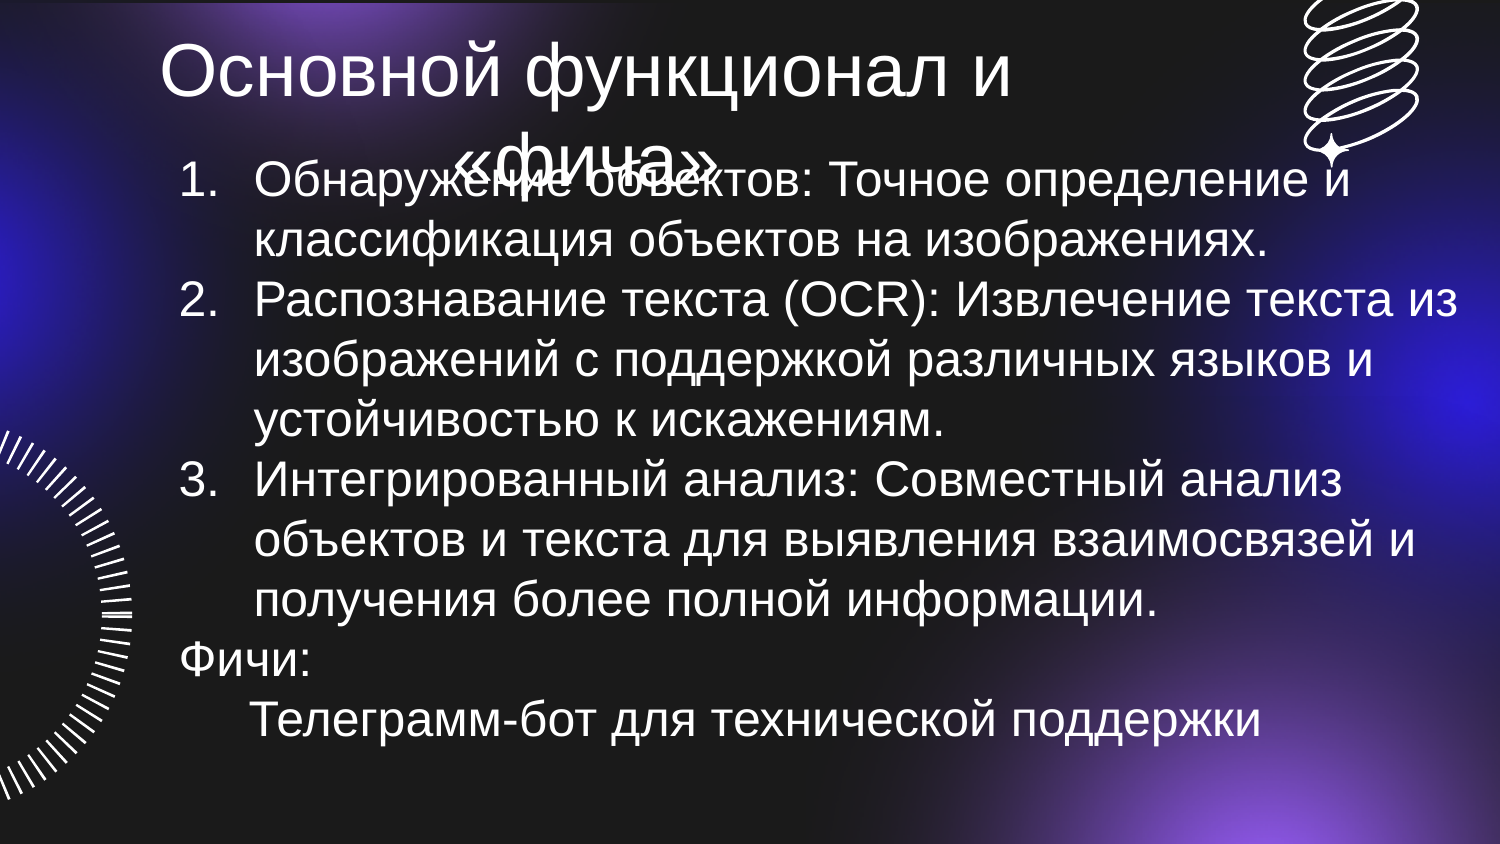

Основной функционал и «фича»
Обнаружение объектов: Точное определение и классификация объектов на изображениях.
Распознавание текста (OCR): Извлечение текста из изображений с поддержкой различных языков и устойчивостью к искажениям.
Интегрированный анализ: Совместный анализ объектов и текста для выявления взаимосвязей и получения более полной информации.
Фичи:
     Телеграмм-бот для технической поддержки